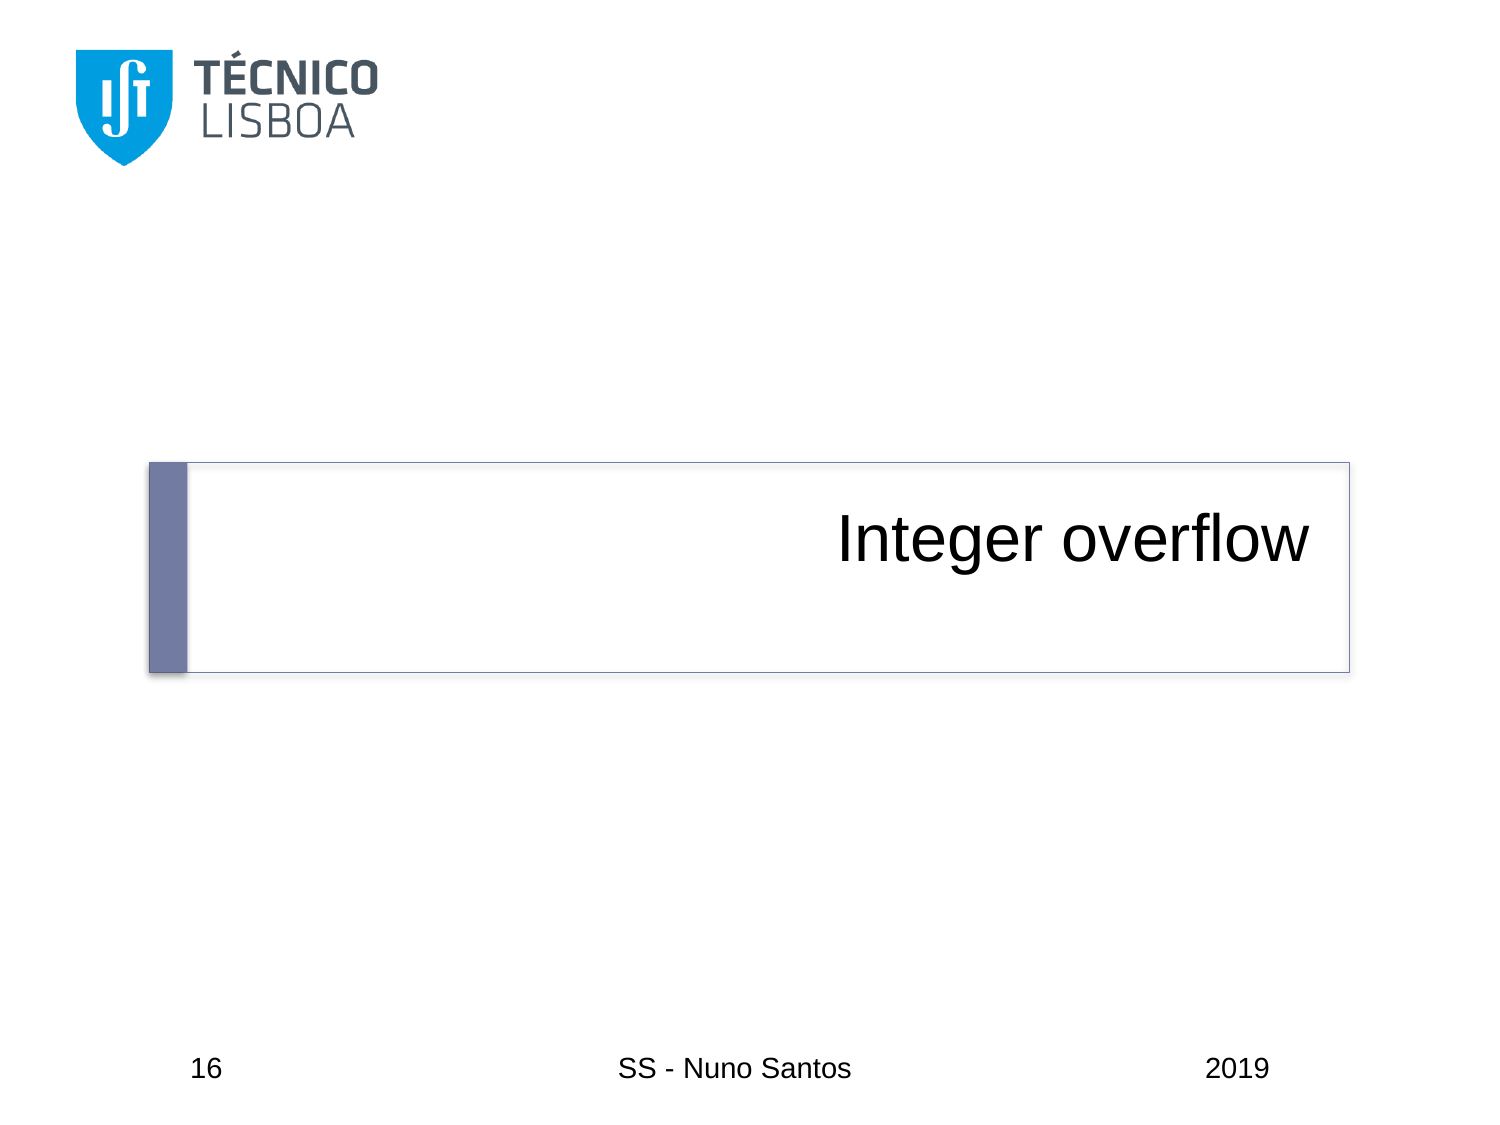

# Integer overflow
16
SS - Nuno Santos
2019